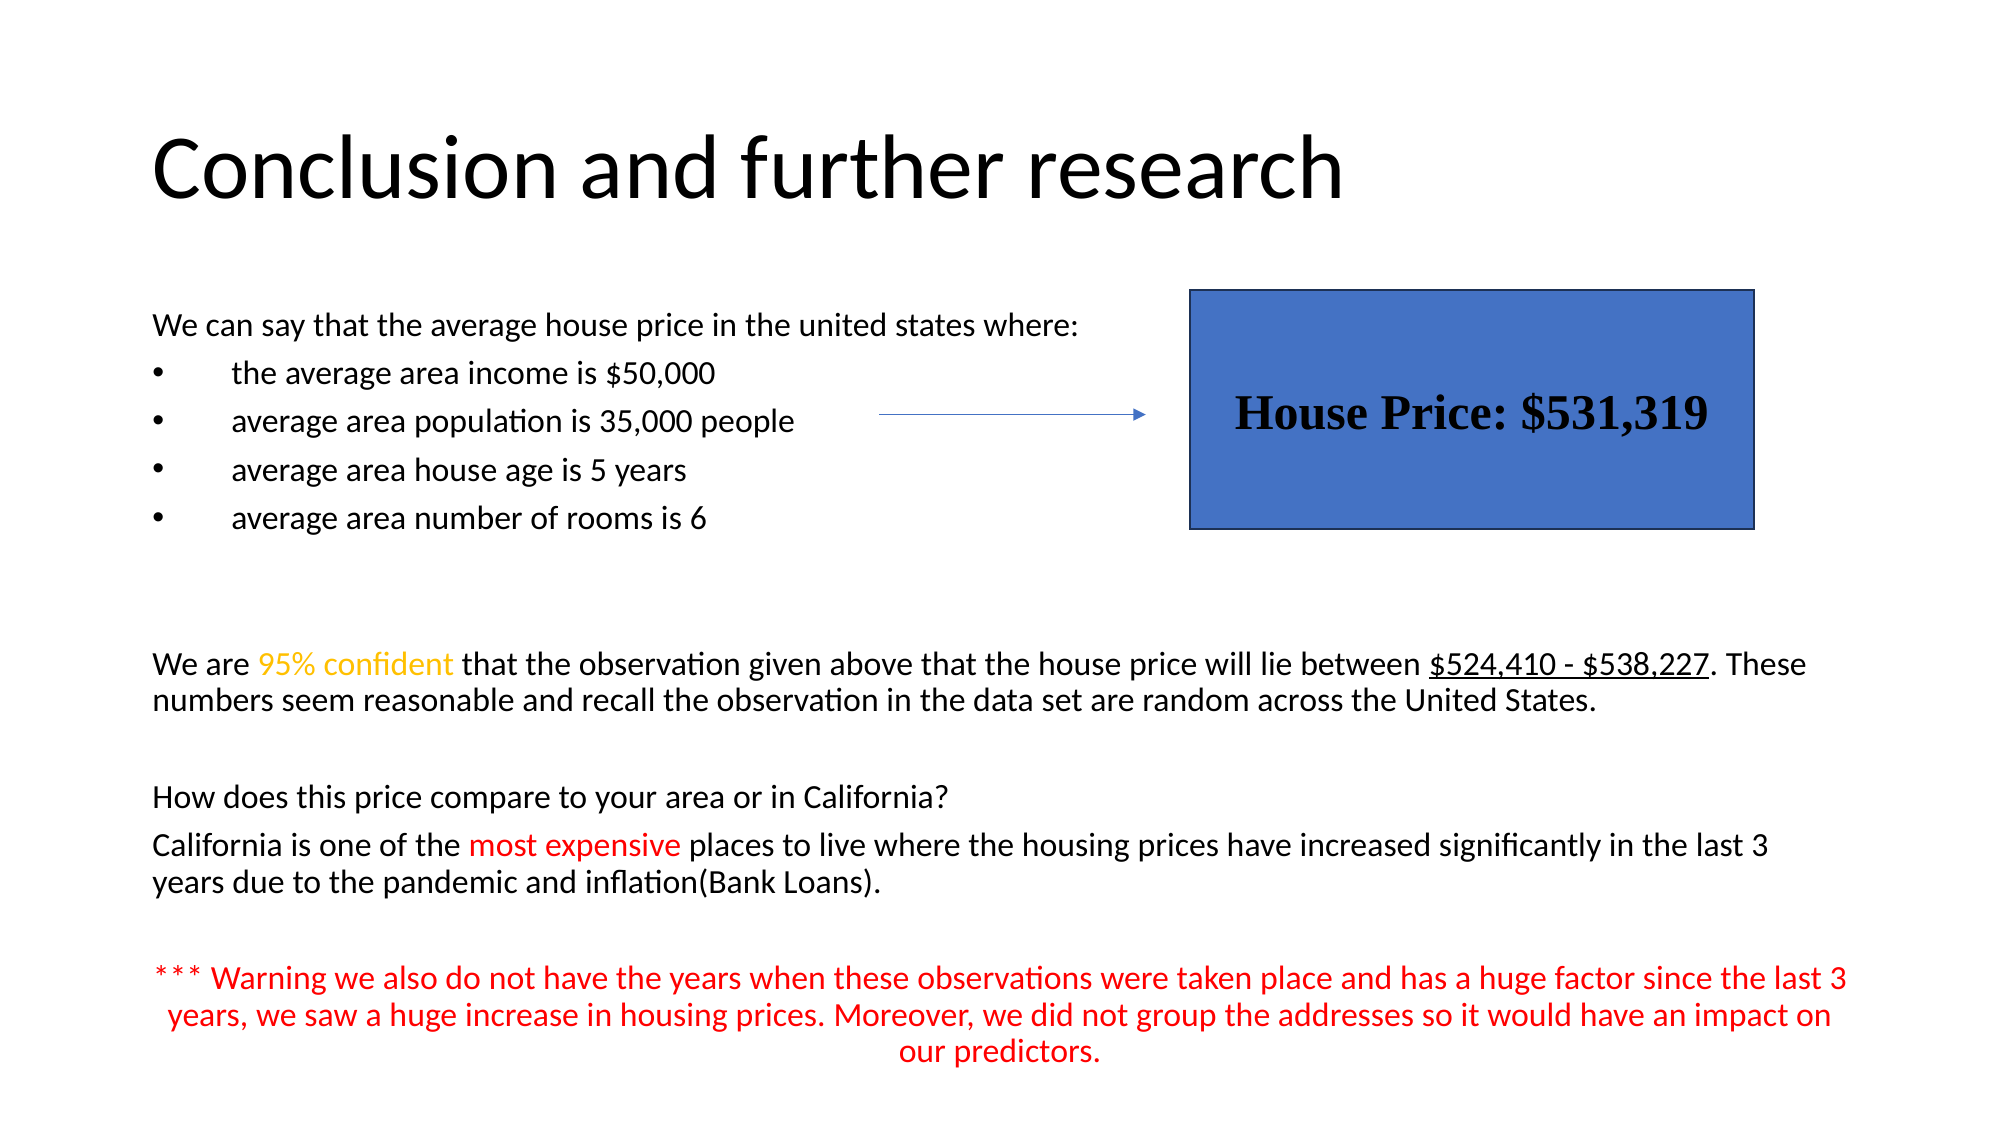

# Conclusion and further research
House Price: $531,319
We can say that the average house price in the united states where:
the average area income is $50,000
average area population is 35,000 people
average area house age is 5 years
average area number of rooms is 6

We are 95% confident that the observation given above that the house price will lie between $524,410 - $538,227. These numbers seem reasonable and recall the observation in the data set are random across the United States.

How does this price compare to your area or in California?
California is one of the most expensive places to live where the housing prices have increased significantly in the last 3 years due to the pandemic and inflation(Bank Loans).

*** Warning we also do not have the years when these observations were taken place and has a huge factor since the last 3 years, we saw a huge increase in housing prices. Moreover, we did not group the addresses so it would have an impact on our predictors.